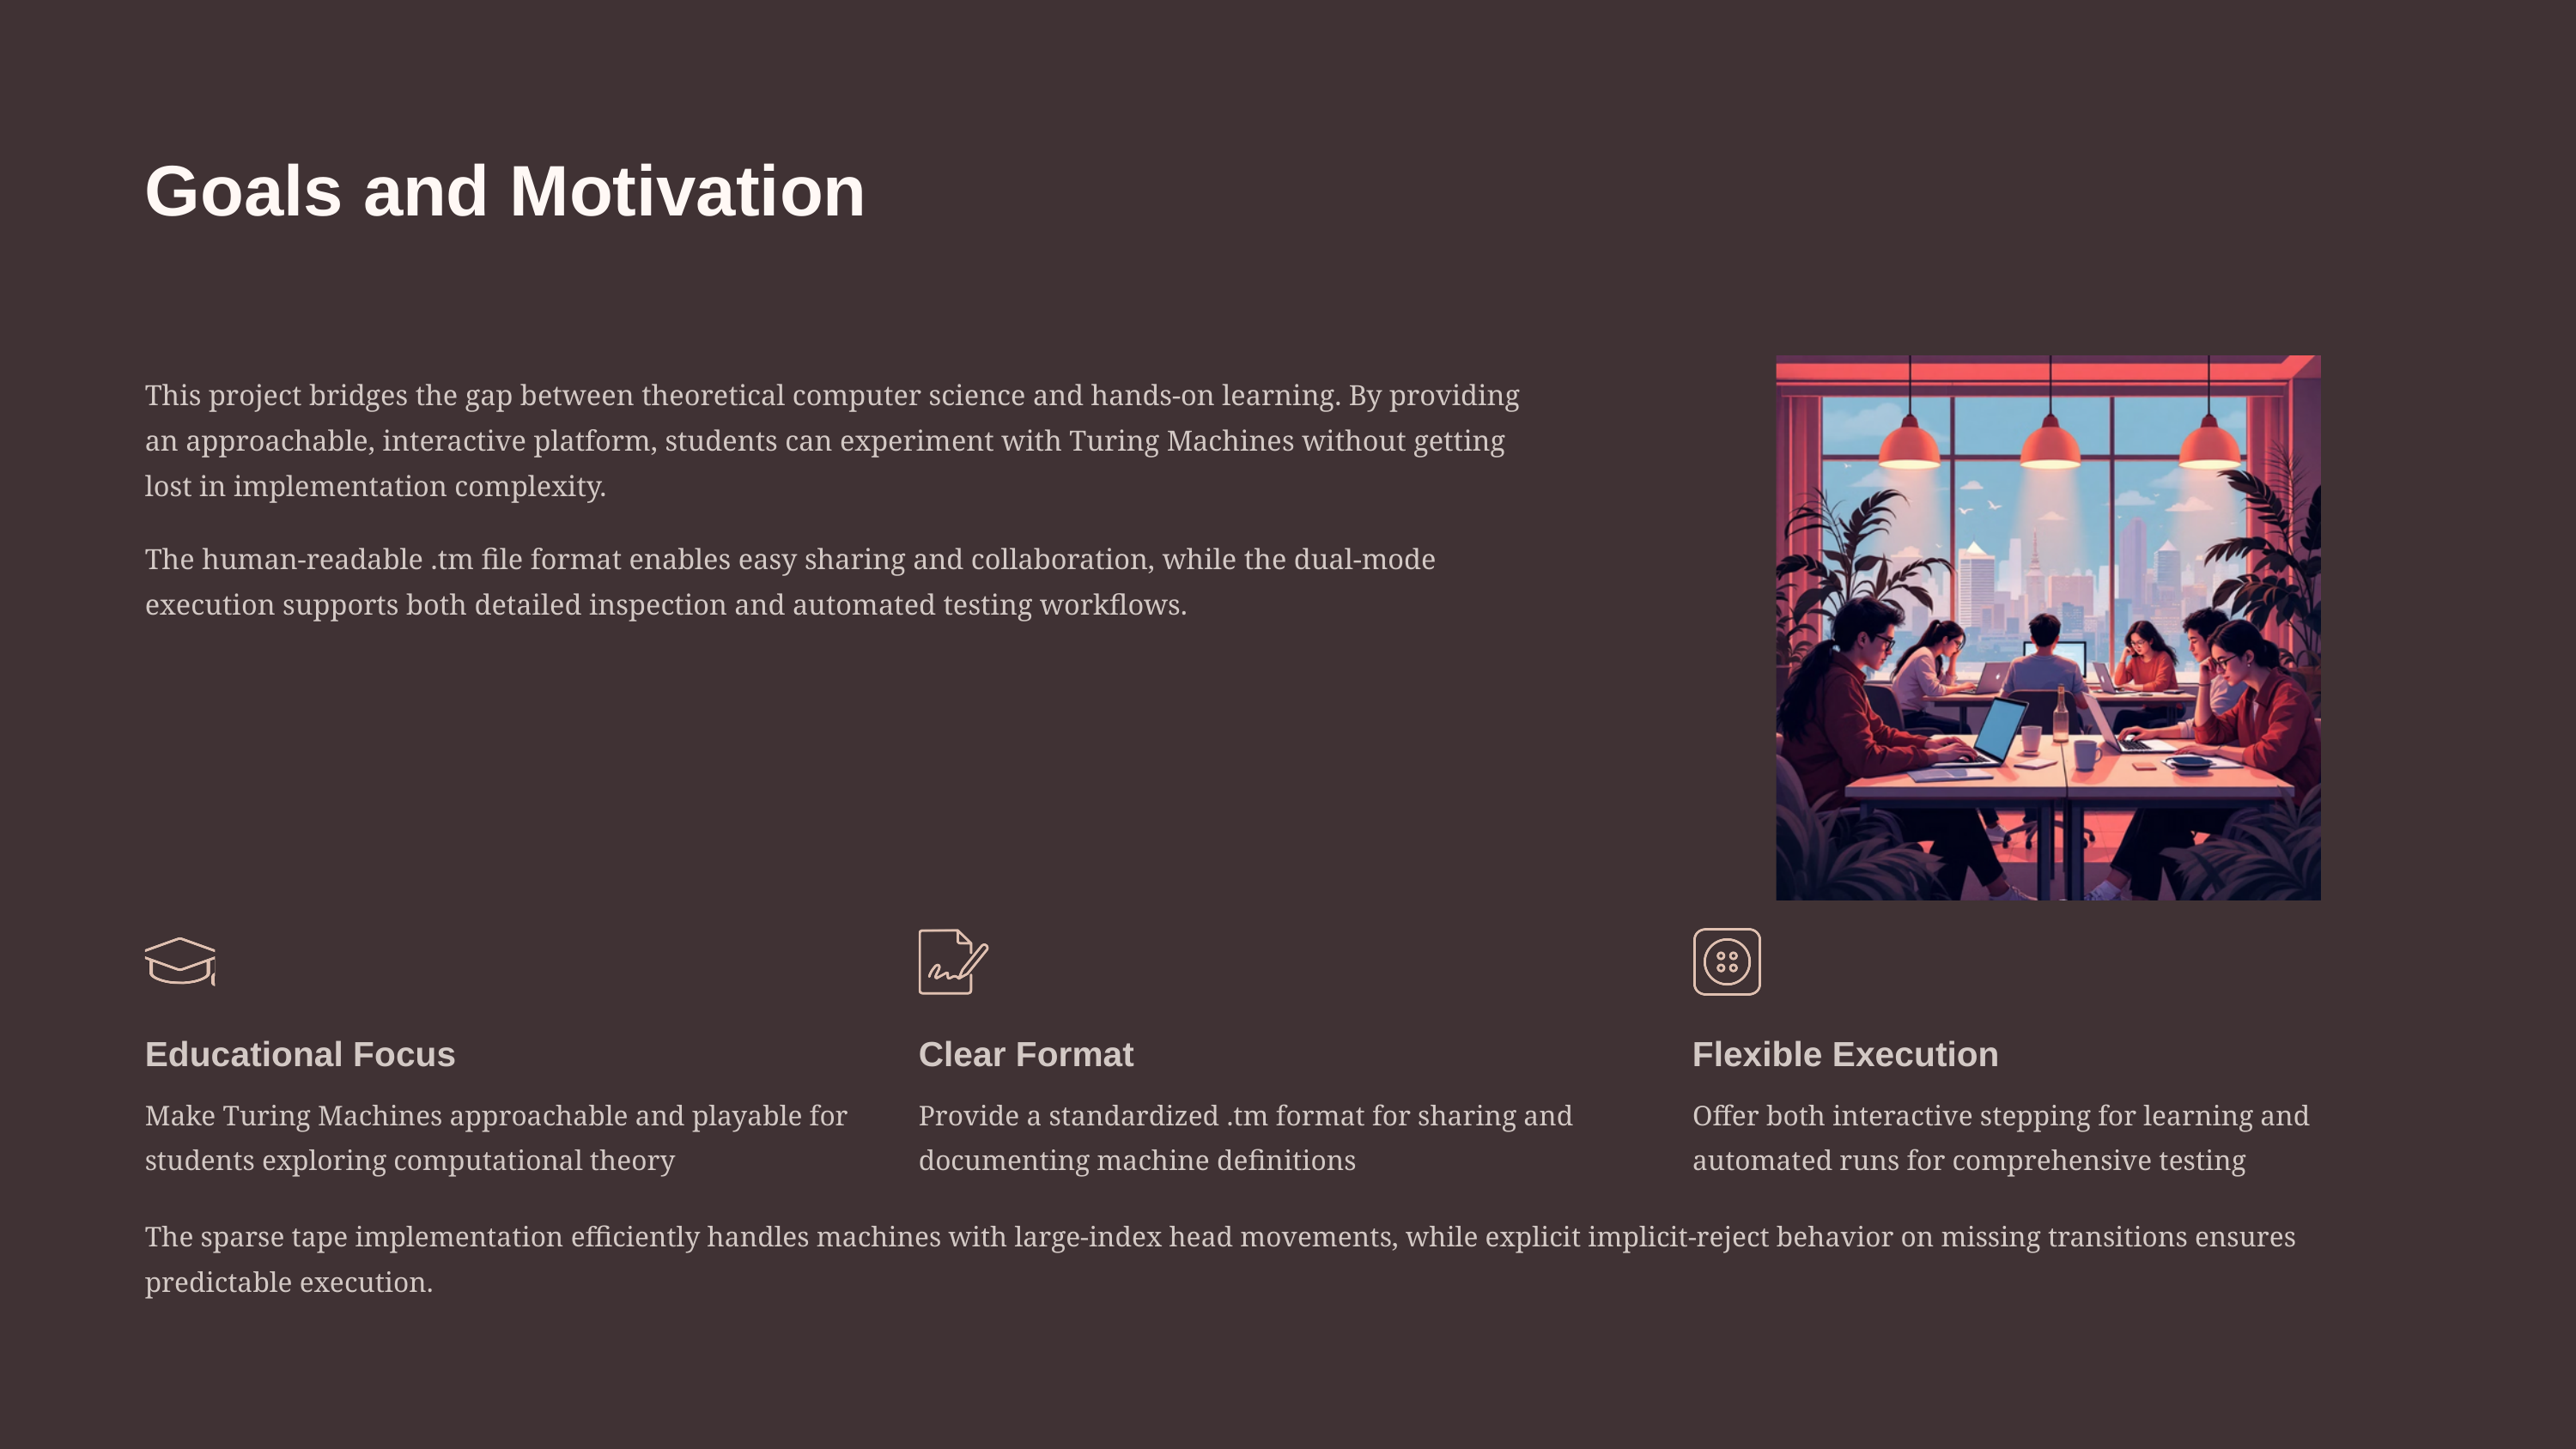

Goals and Motivation

This project bridges the gap between theoretical computer science and hands-on learning. By providing an approachable, interactive platform, students can experiment with Turing Machines without getting lost in implementation complexity.
The human-readable .tm file format enables easy sharing and collaboration, while the dual-mode execution supports both detailed inspection and automated testing workflows.

Educational Focus
Clear Format
Flexible Execution
Make Turing Machines approachable and playable for students exploring computational theory
Provide a standardized .tm format for sharing and documenting machine definitions
Offer both interactive stepping for learning and automated runs for comprehensive testing
The sparse tape implementation efficiently handles machines with large-index head movements, while explicit implicit-reject behavior on missing transitions ensures predictable execution.